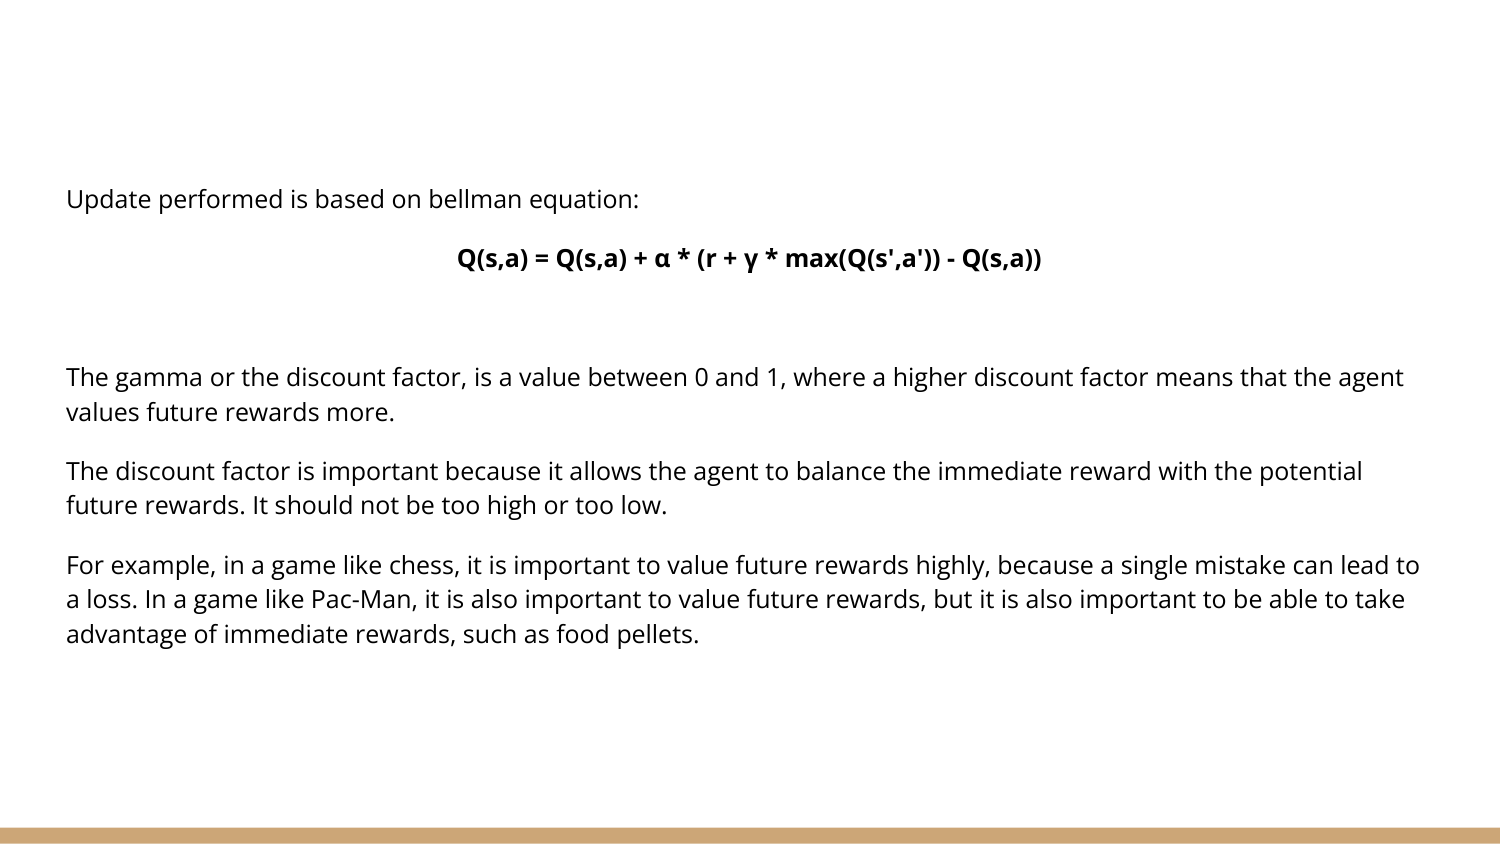

Update performed is based on bellman equation:
Q(s,a) = Q(s,a) + α * (r + γ * max(Q(s',a')) - Q(s,a))

The gamma or the discount factor, is a value between 0 and 1, where a higher discount factor means that the agent values future rewards more.
The discount factor is important because it allows the agent to balance the immediate reward with the potential future rewards. It should not be too high or too low.
For example, in a game like chess, it is important to value future rewards highly, because a single mistake can lead to a loss. In a game like Pac-Man, it is also important to value future rewards, but it is also important to be able to take advantage of immediate rewards, such as food pellets.